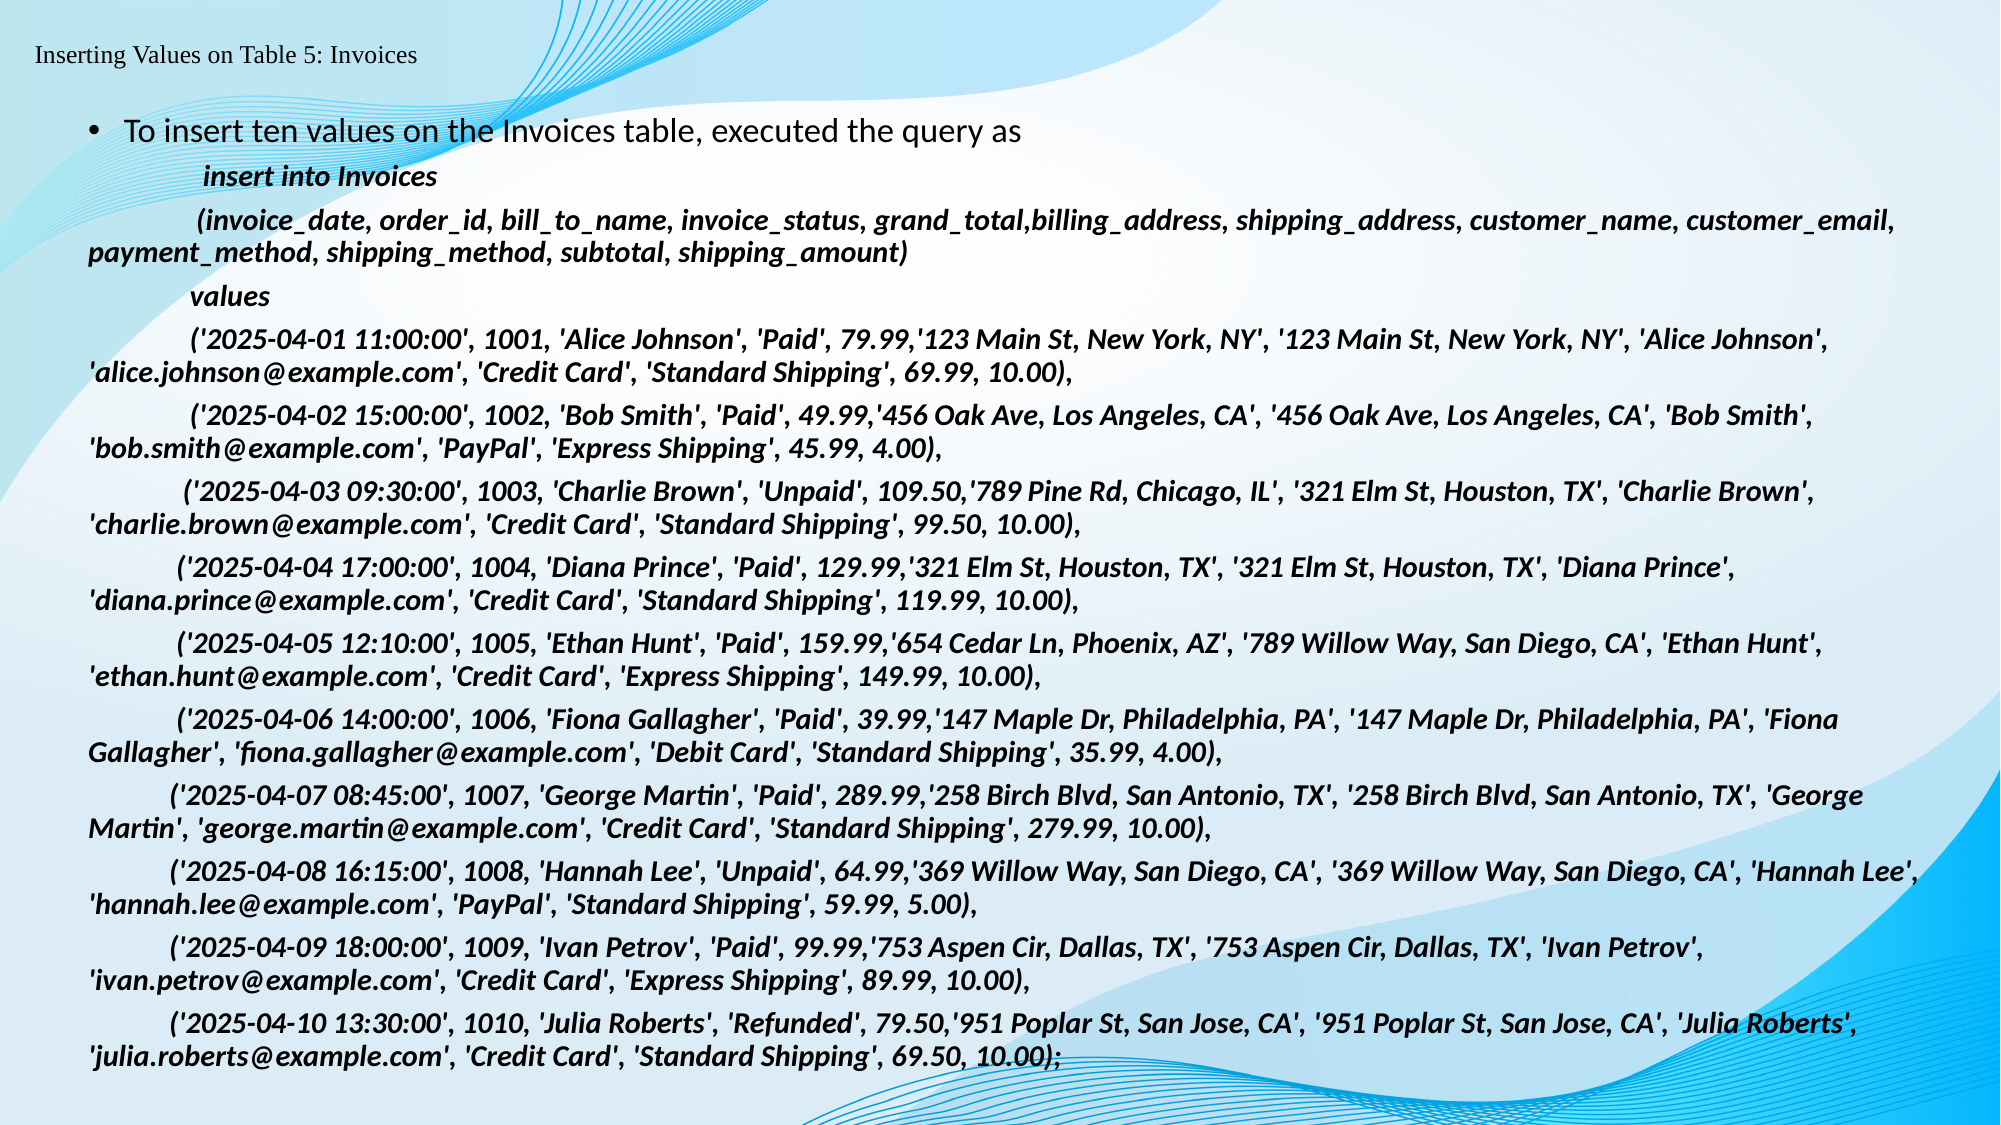

# Inserting Values on Table 5: Invoices
To insert ten values on the Invoices table, executed the query as
                 insert into Invoices
                (invoice_date, order_id, bill_to_name, invoice_status, grand_total,billing_address, shipping_address, customer_name, customer_email,  payment_method, shipping_method, subtotal, shipping_amount)
               values
               ('2025-04-01 11:00:00', 1001, 'Alice Johnson', 'Paid', 79.99,'123 Main St, New York, NY', '123 Main St, New York, NY', 'Alice Johnson', 'alice.johnson@example.com', 'Credit Card', 'Standard Shipping', 69.99, 10.00),
               ('2025-04-02 15:00:00', 1002, 'Bob Smith', 'Paid', 49.99,'456 Oak Ave, Los Angeles, CA', '456 Oak Ave, Los Angeles, CA', 'Bob Smith', 'bob.smith@example.com', 'PayPal', 'Express Shipping', 45.99, 4.00),
              ('2025-04-03 09:30:00', 1003, 'Charlie Brown', 'Unpaid', 109.50,'789 Pine Rd, Chicago, IL', '321 Elm St, Houston, TX', 'Charlie Brown', 'charlie.brown@example.com', 'Credit Card', 'Standard Shipping', 99.50, 10.00),
             ('2025-04-04 17:00:00', 1004, 'Diana Prince', 'Paid', 129.99,'321 Elm St, Houston, TX', '321 Elm St, Houston, TX', 'Diana Prince', 'diana.prince@example.com', 'Credit Card', 'Standard Shipping', 119.99, 10.00),
             ('2025-04-05 12:10:00', 1005, 'Ethan Hunt', 'Paid', 159.99,'654 Cedar Ln, Phoenix, AZ', '789 Willow Way, San Diego, CA', 'Ethan Hunt', 'ethan.hunt@example.com', 'Credit Card', 'Express Shipping', 149.99, 10.00),
             ('2025-04-06 14:00:00', 1006, 'Fiona Gallagher', 'Paid', 39.99,'147 Maple Dr, Philadelphia, PA', '147 Maple Dr, Philadelphia, PA', 'Fiona Gallagher', 'fiona.gallagher@example.com', 'Debit Card', 'Standard Shipping', 35.99, 4.00),
            ('2025-04-07 08:45:00', 1007, 'George Martin', 'Paid', 289.99,'258 Birch Blvd, San Antonio, TX', '258 Birch Blvd, San Antonio, TX', 'George Martin', 'george.martin@example.com', 'Credit Card', 'Standard Shipping', 279.99, 10.00),
            ('2025-04-08 16:15:00', 1008, 'Hannah Lee', 'Unpaid', 64.99,'369 Willow Way, San Diego, CA', '369 Willow Way, San Diego, CA', 'Hannah Lee', 'hannah.lee@example.com', 'PayPal', 'Standard Shipping', 59.99, 5.00),
            ('2025-04-09 18:00:00', 1009, 'Ivan Petrov', 'Paid', 99.99,'753 Aspen Cir, Dallas, TX', '753 Aspen Cir, Dallas, TX', 'Ivan Petrov', 'ivan.petrov@example.com', 'Credit Card', 'Express Shipping', 89.99, 10.00),
            ('2025-04-10 13:30:00', 1010, 'Julia Roberts', 'Refunded', 79.50,'951 Poplar St, San Jose, CA', '951 Poplar St, San Jose, CA', 'Julia Roberts', 'julia.roberts@example.com', 'Credit Card', 'Standard Shipping', 69.50, 10.00);